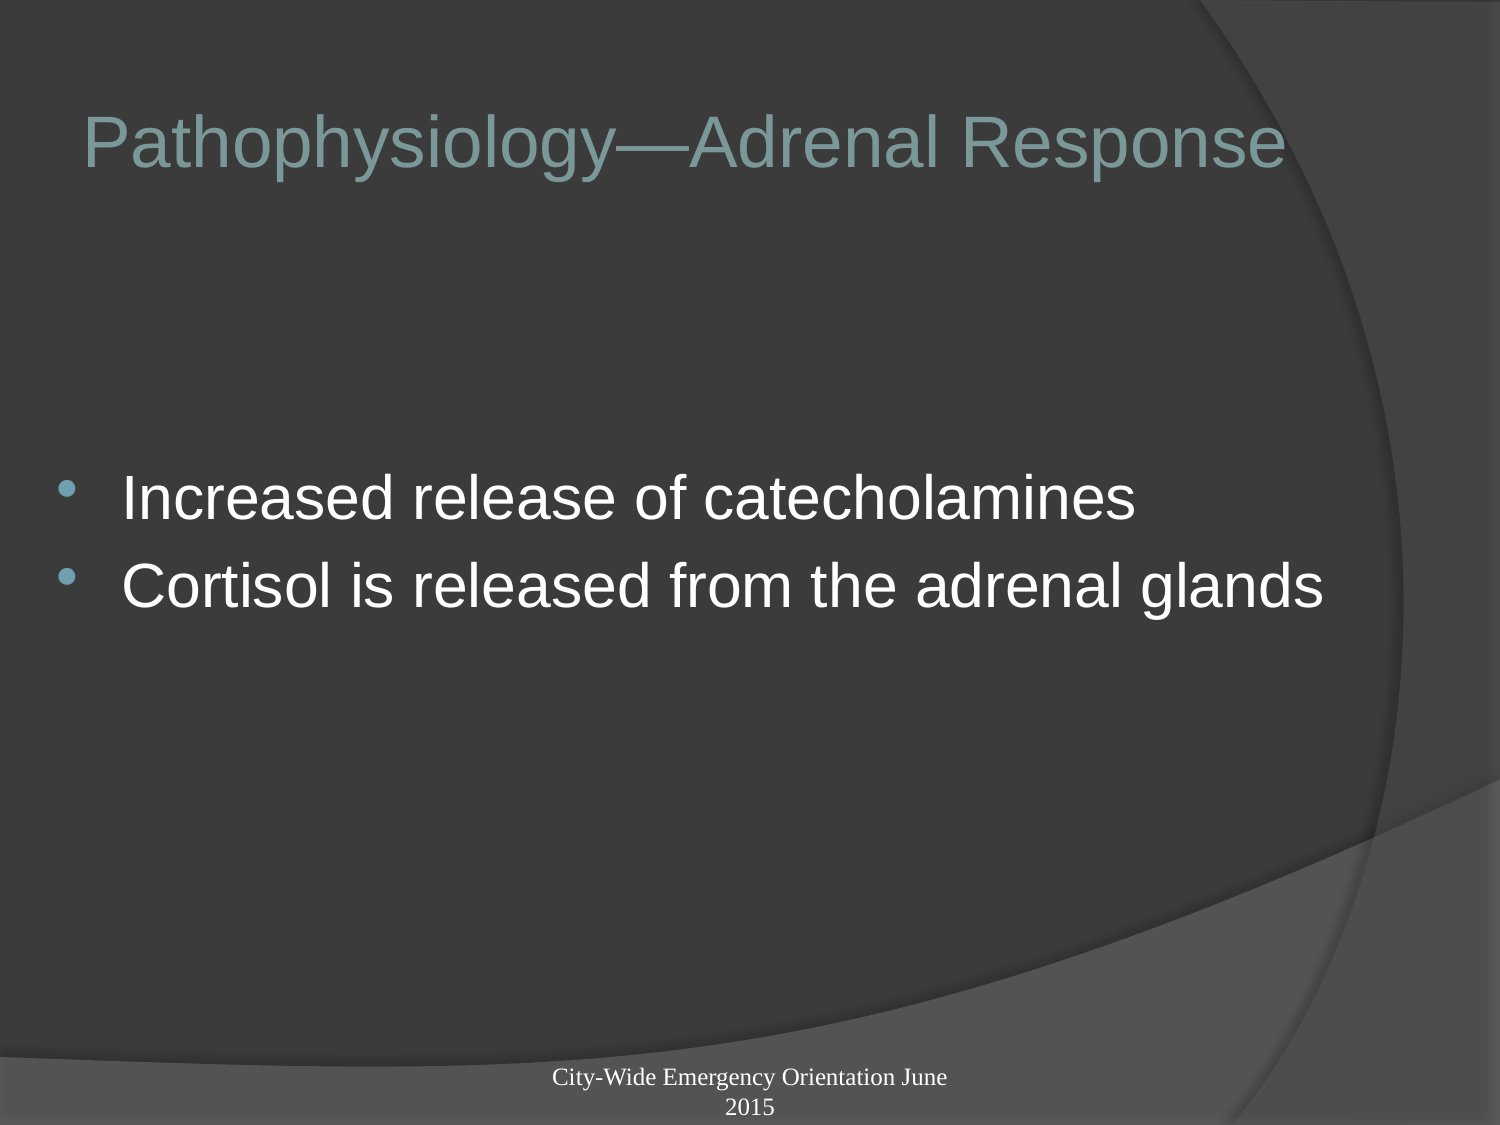

# Pathophysiology—Adrenal Response

Increased release of catecholamines
Cortisol is released from the adrenal glands
City-Wide Emergency Orientation June 2015